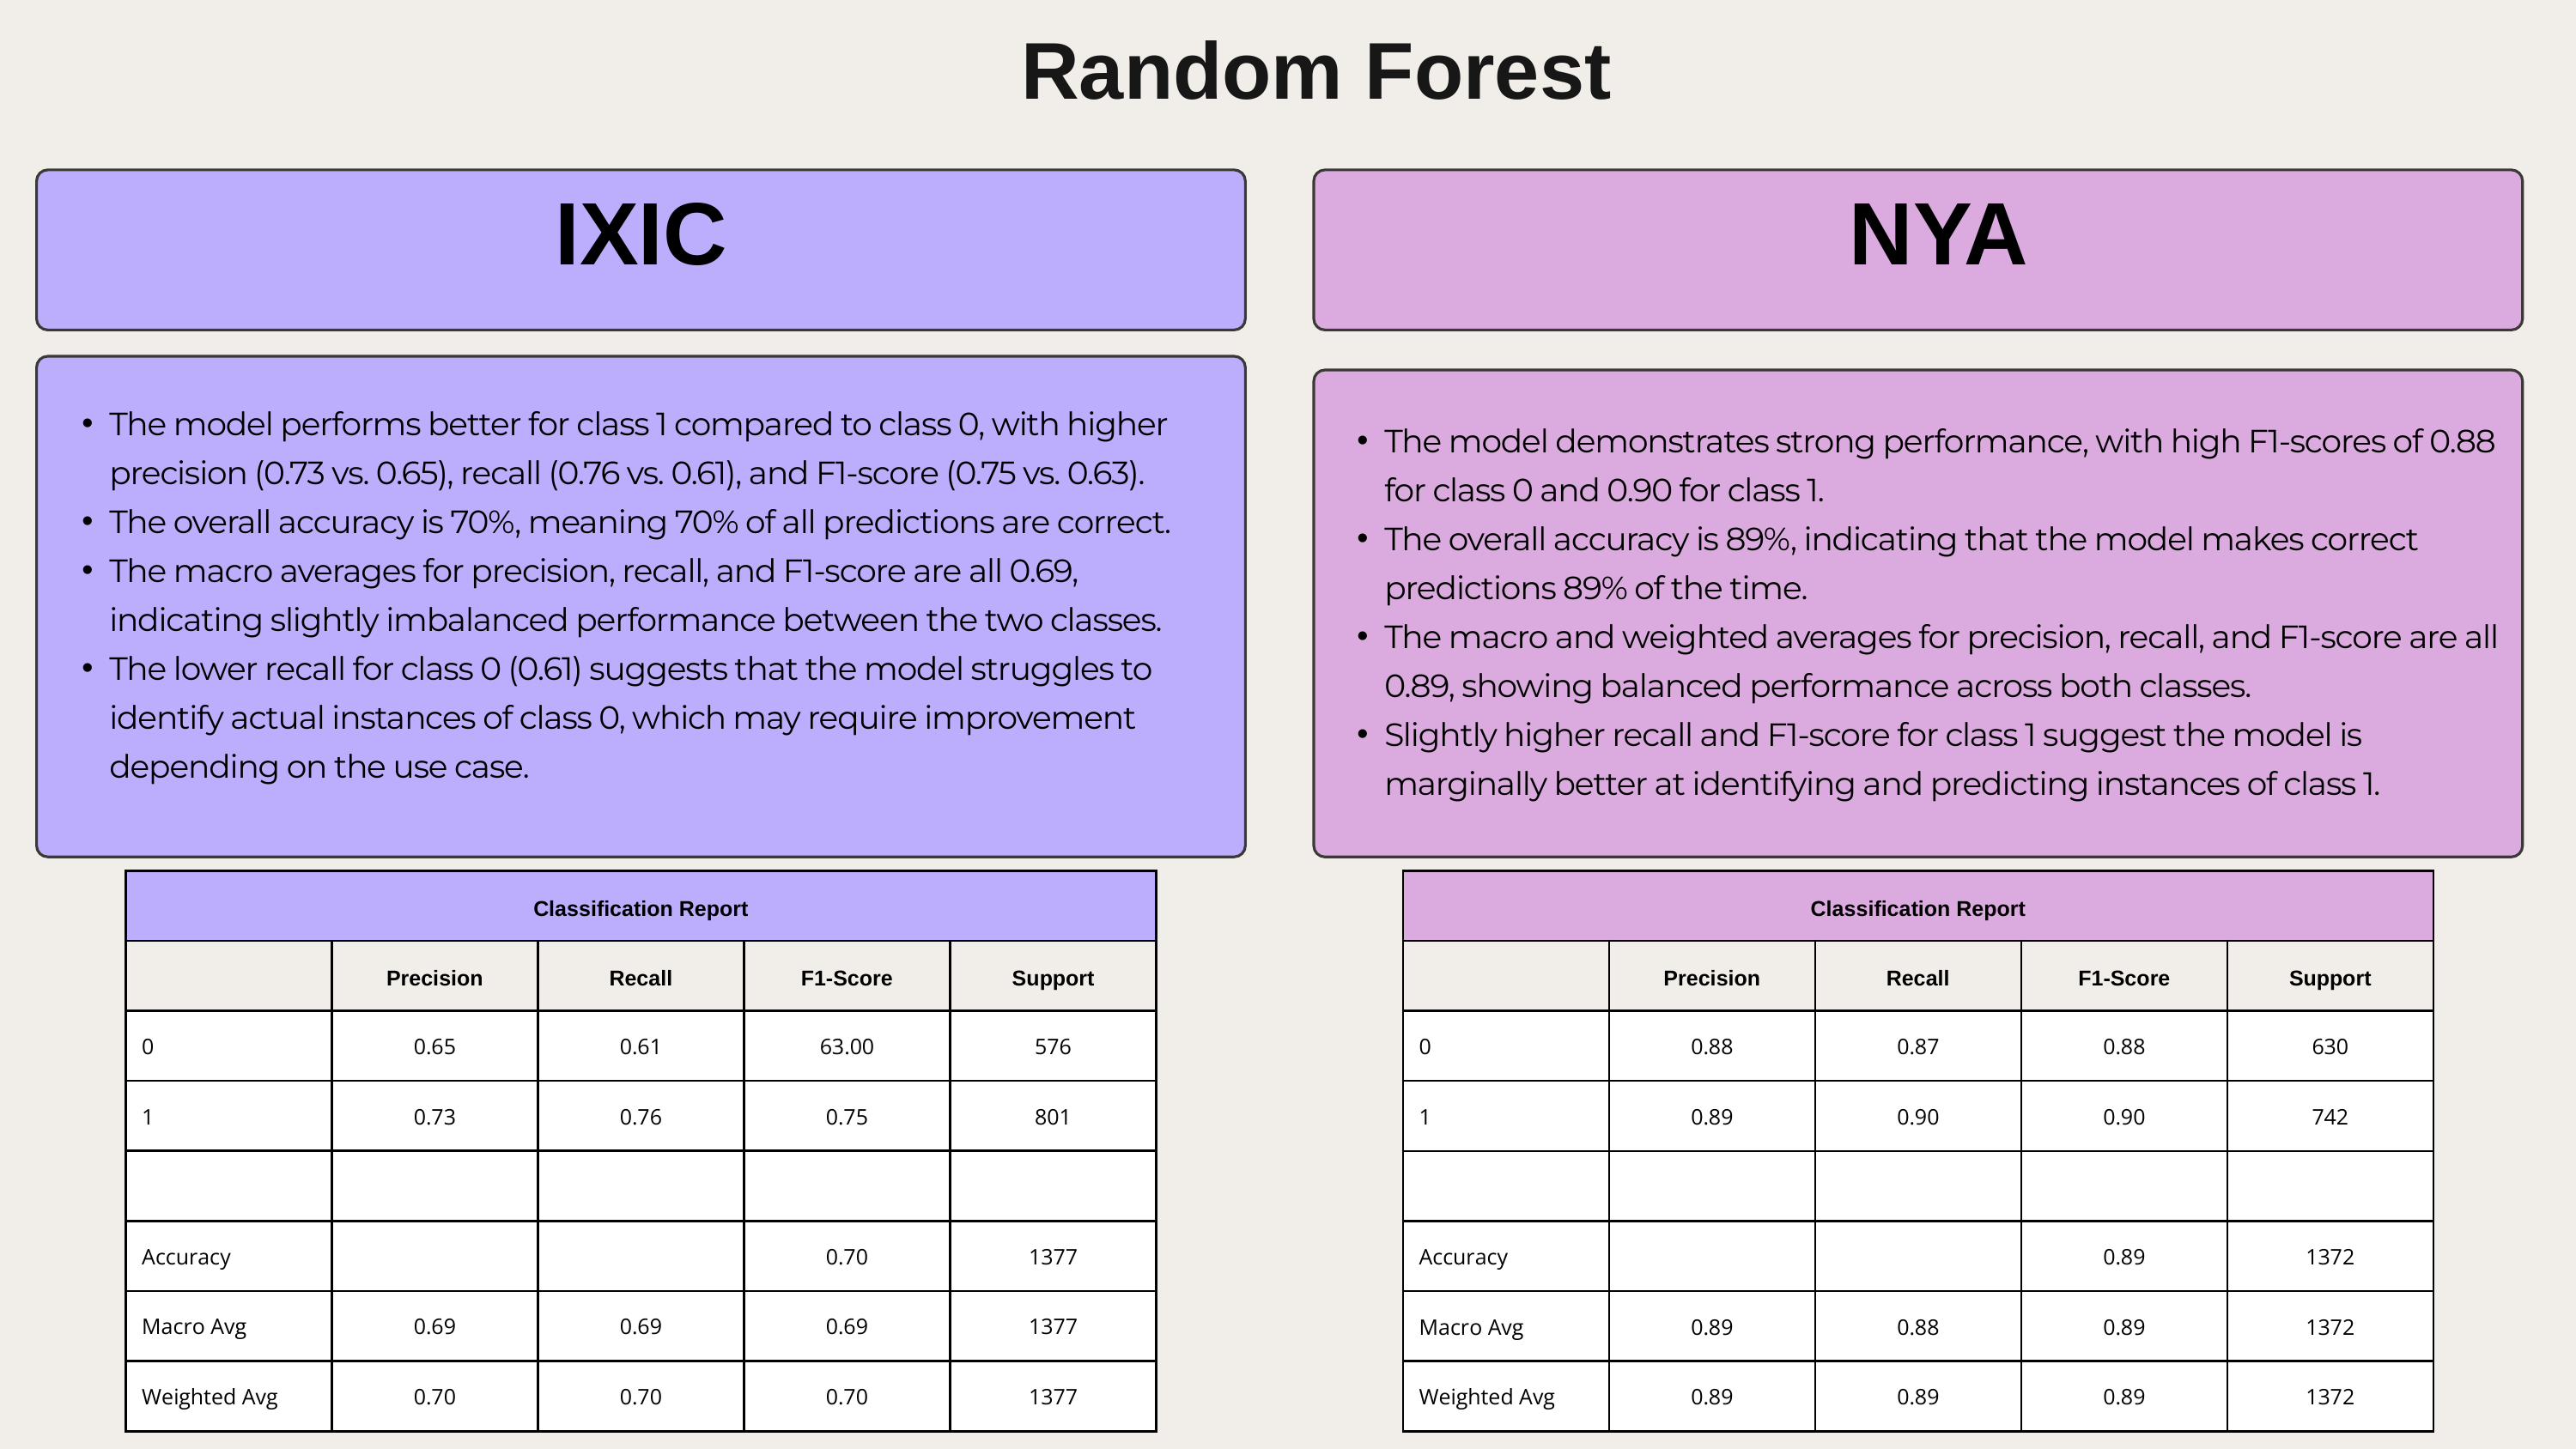

Random Forest

IXIC
NYA

The model performs better for class 1 compared to class 0, with higher precision (0.73 vs. 0.65), recall (0.76 vs. 0.61), and F1-score (0.75 vs. 0.63).
The overall accuracy is 70%, meaning 70% of all predictions are correct.
The macro averages for precision, recall, and F1-score are all 0.69, indicating slightly imbalanced performance between the two classes.
The lower recall for class 0 (0.61) suggests that the model struggles to identify actual instances of class 0, which may require improvement depending on the use case.

The model demonstrates strong performance, with high F1-scores of 0.88 for class 0 and 0.90 for class 1.
The overall accuracy is 89%, indicating that the model makes correct predictions 89% of the time.
The macro and weighted averages for precision, recall, and F1-score are all 0.89, showing balanced performance across both classes.
Slightly higher recall and F1-score for class 1 suggest the model is marginally better at identifying and predicting instances of class 1.
| Classification Report | Classification Report | Classification Report | Classification Report | Classification Report |
| --- | --- | --- | --- | --- |
|  | Precision | Recall | F1-Score | Support |
| 0 | 0.65 | 0.61 | 63.00 | 576 |
| 1 | 0.73 | 0.76 | 0.75 | 801 |
|  |  |  |  |  |
| Accuracy |  |  | 0.70 | 1377 |
| Macro Avg | 0.69 | 0.69 | 0.69 | 1377 |
| Weighted Avg | 0.70 | 0.70 | 0.70 | 1377 |
| Classification Report | Classification Report | Classification Report | Classification Report | Classification Report |
| --- | --- | --- | --- | --- |
|  | Precision | Recall | F1-Score | Support |
| 0 | 0.88 | 0.87 | 0.88 | 630 |
| 1 | 0.89 | 0.90 | 0.90 | 742 |
|  |  |  |  |  |
| Accuracy |  |  | 0.89 | 1372 |
| Macro Avg | 0.89 | 0.88 | 0.89 | 1372 |
| Weighted Avg | 0.89 | 0.89 | 0.89 | 1372 |